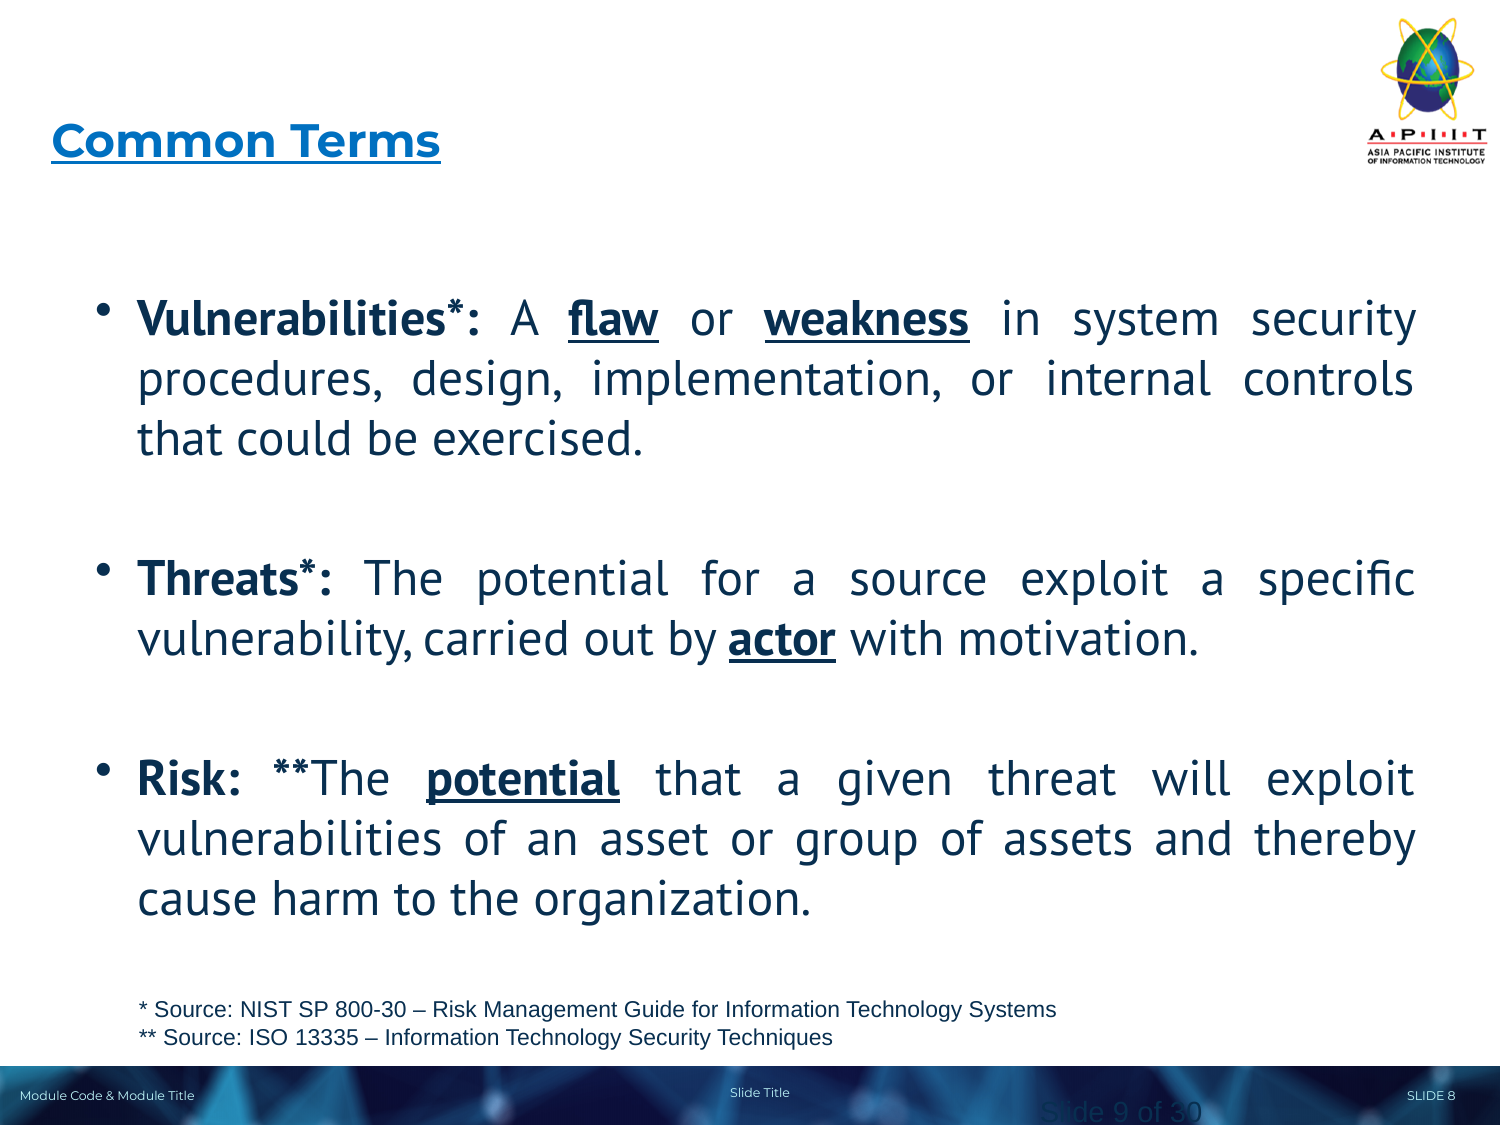

# Common Terms
Vulnerabilities*: A flaw or weakness in system security procedures, design, implementation, or internal controls that could be exercised.

Threats*: The potential for a source exploit a specific vulnerability, carried out by actor with motivation.

Risk: **The potential that a given threat will exploit vulnerabilities of an asset or group of assets and thereby cause harm to the organization.

* Source: NIST SP 800-30 – Risk Management Guide for Information Technology Systems
** Source: ISO 13335 – Information Technology Security Techniques
Slide 9 of 30